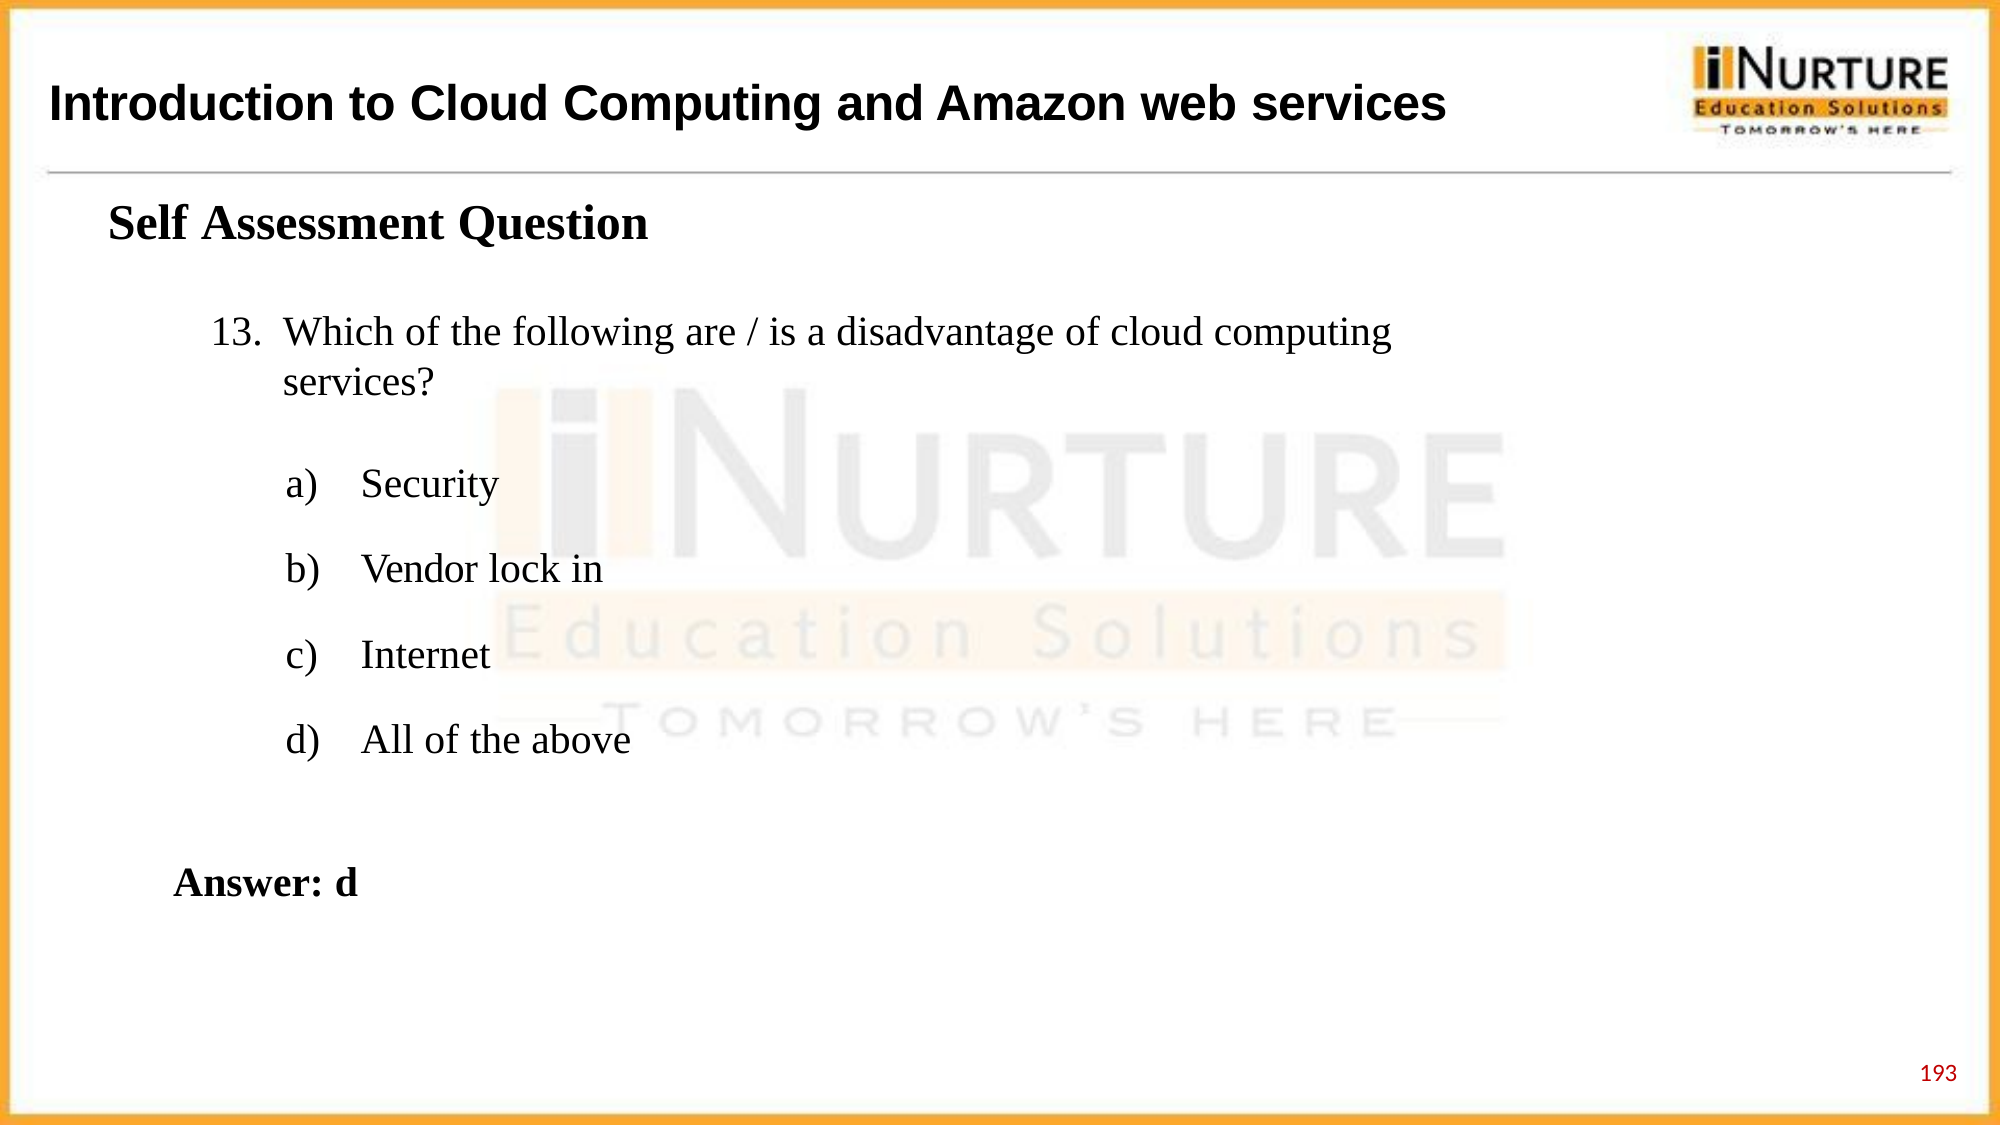

# Introduction to Cloud Computing and Amazon web services
Self Assessment Question

Which of the following are / is a disadvantage of cloud computing services?

Security
Vendor lock in
Internet
All of the above
Answer: d
193